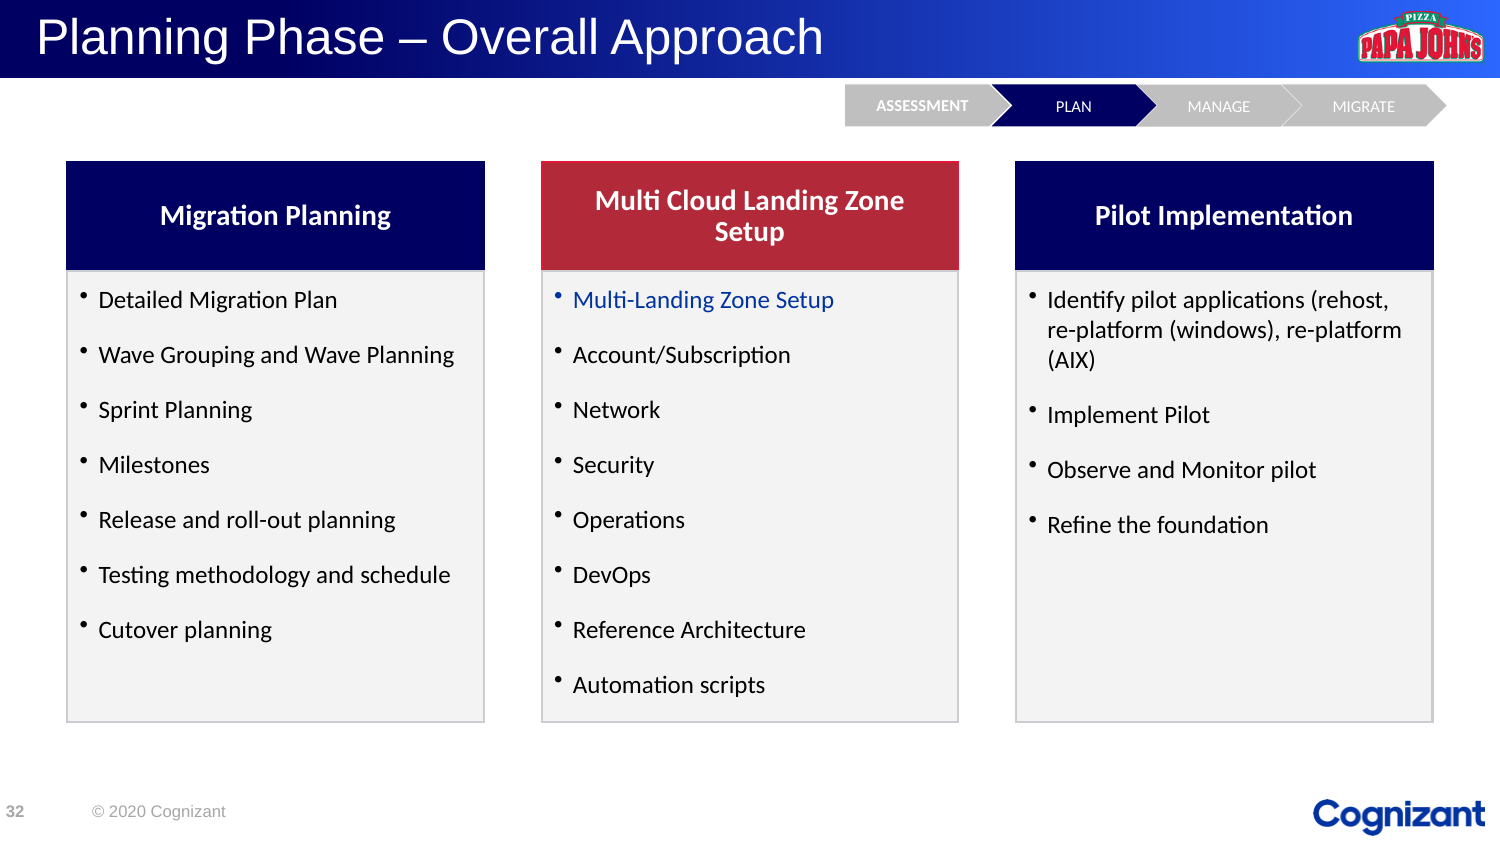

# Planning Phase – Overall Approach
ASSESSMENT
PLAN
MIGRATE
MANAGE
Migration Planning
Multi Cloud Landing Zone Setup
Pilot Implementation
Detailed Migration Plan
Wave Grouping and Wave Planning
Sprint Planning
Milestones
Release and roll-out planning
Testing methodology and schedule
Cutover planning
Multi-Landing Zone Setup
Account/Subscription
Network
Security
Operations
DevOps
Reference Architecture
Automation scripts
Identify pilot applications (rehost, re-platform (windows), re-platform (AIX)
Implement Pilot
Observe and Monitor pilot
Refine the foundation